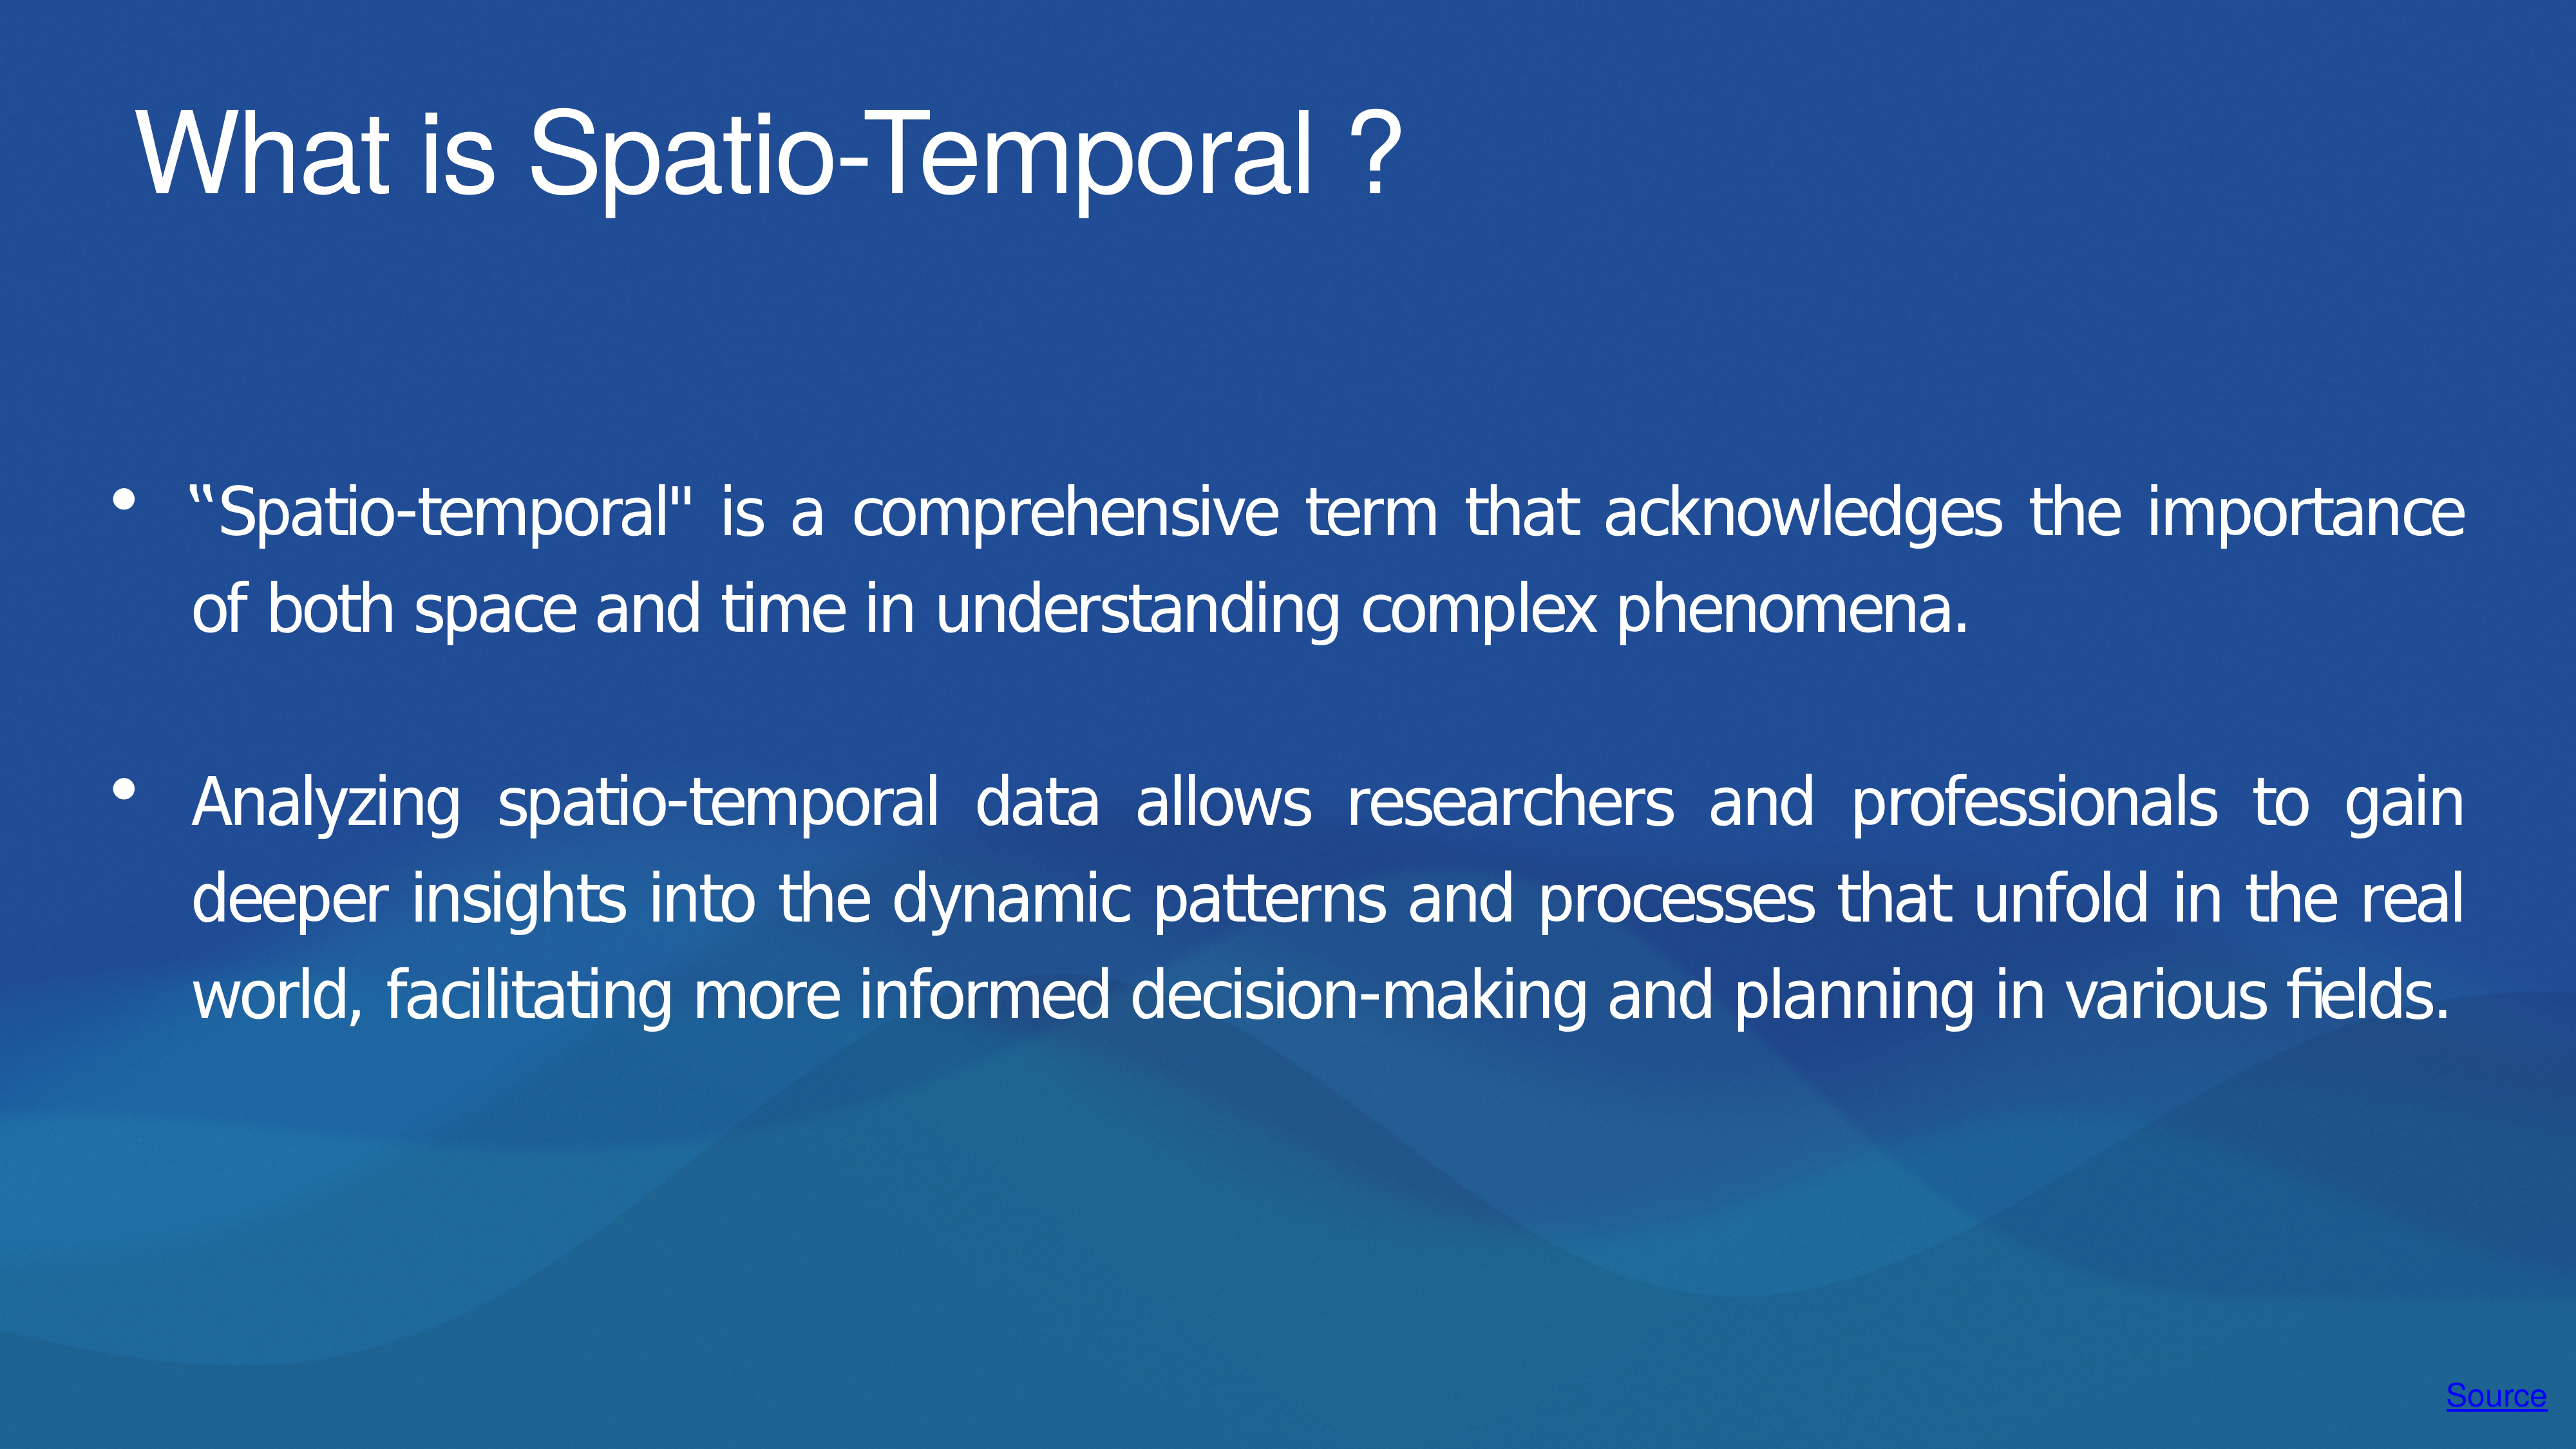

# What is Spatio-Temporal ?
“Spatio-temporal" is a comprehensive term that acknowledges the importance of both space and time in understanding complex phenomena.

Analyzing spatio-temporal data allows researchers and professionals to gain deeper insights into the dynamic patterns and processes that unfold in the real world, facilitating more informed decision-making and planning in various fields.
Source